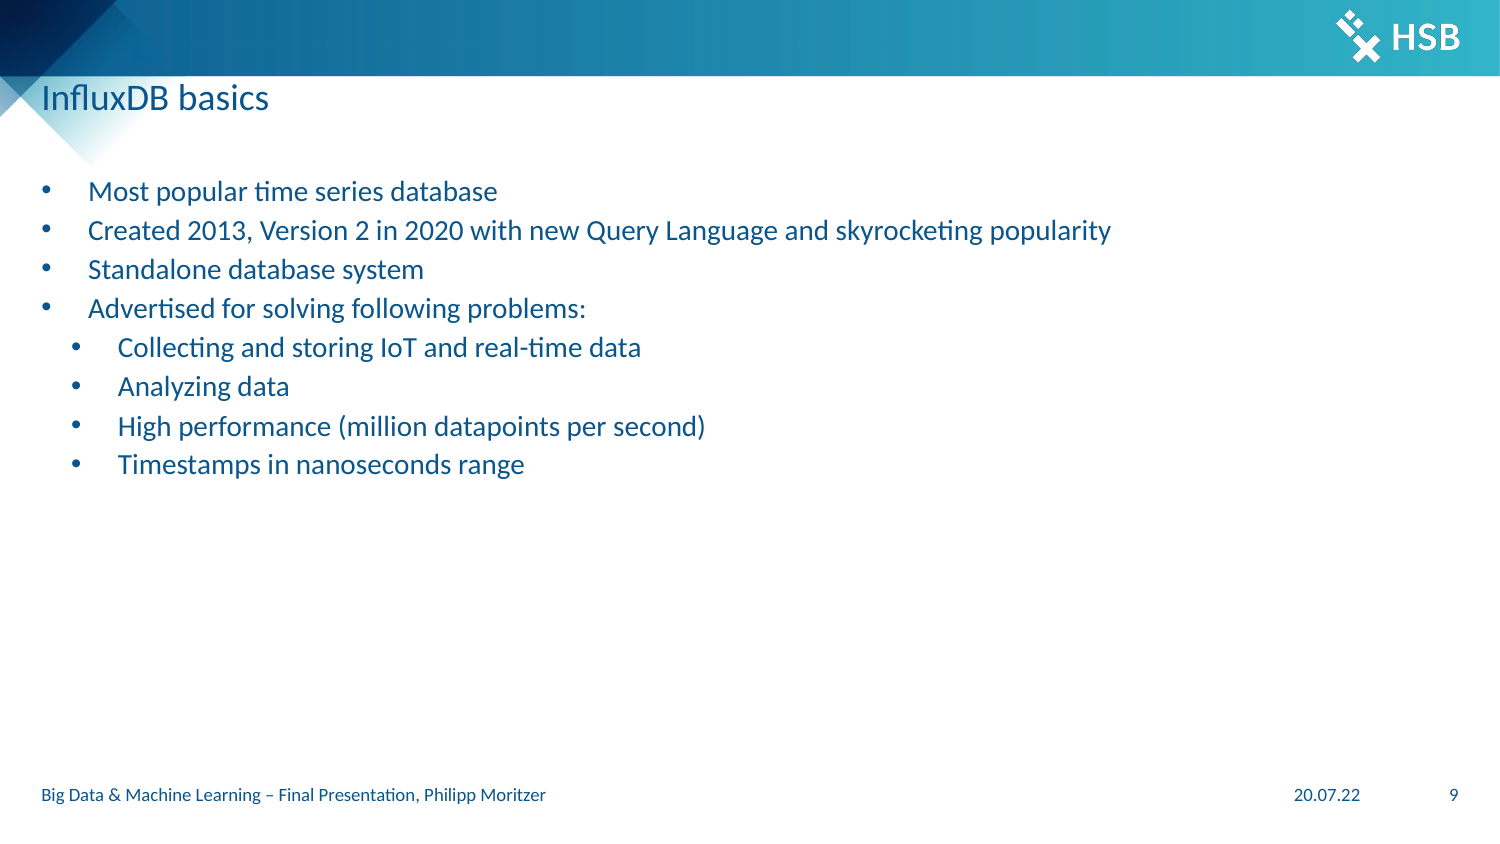

# InfluxDB basics
Most popular time series database
Created 2013, Version 2 in 2020 with new Query Language and skyrocketing popularity
Standalone database system
Advertised for solving following problems:
Collecting and storing IoT and real-time data
Analyzing data
High performance (million datapoints per second)
Timestamps in nanoseconds range

Big Data & Machine Learning – Final Presentation, Philipp Moritzer
20.07.22
9